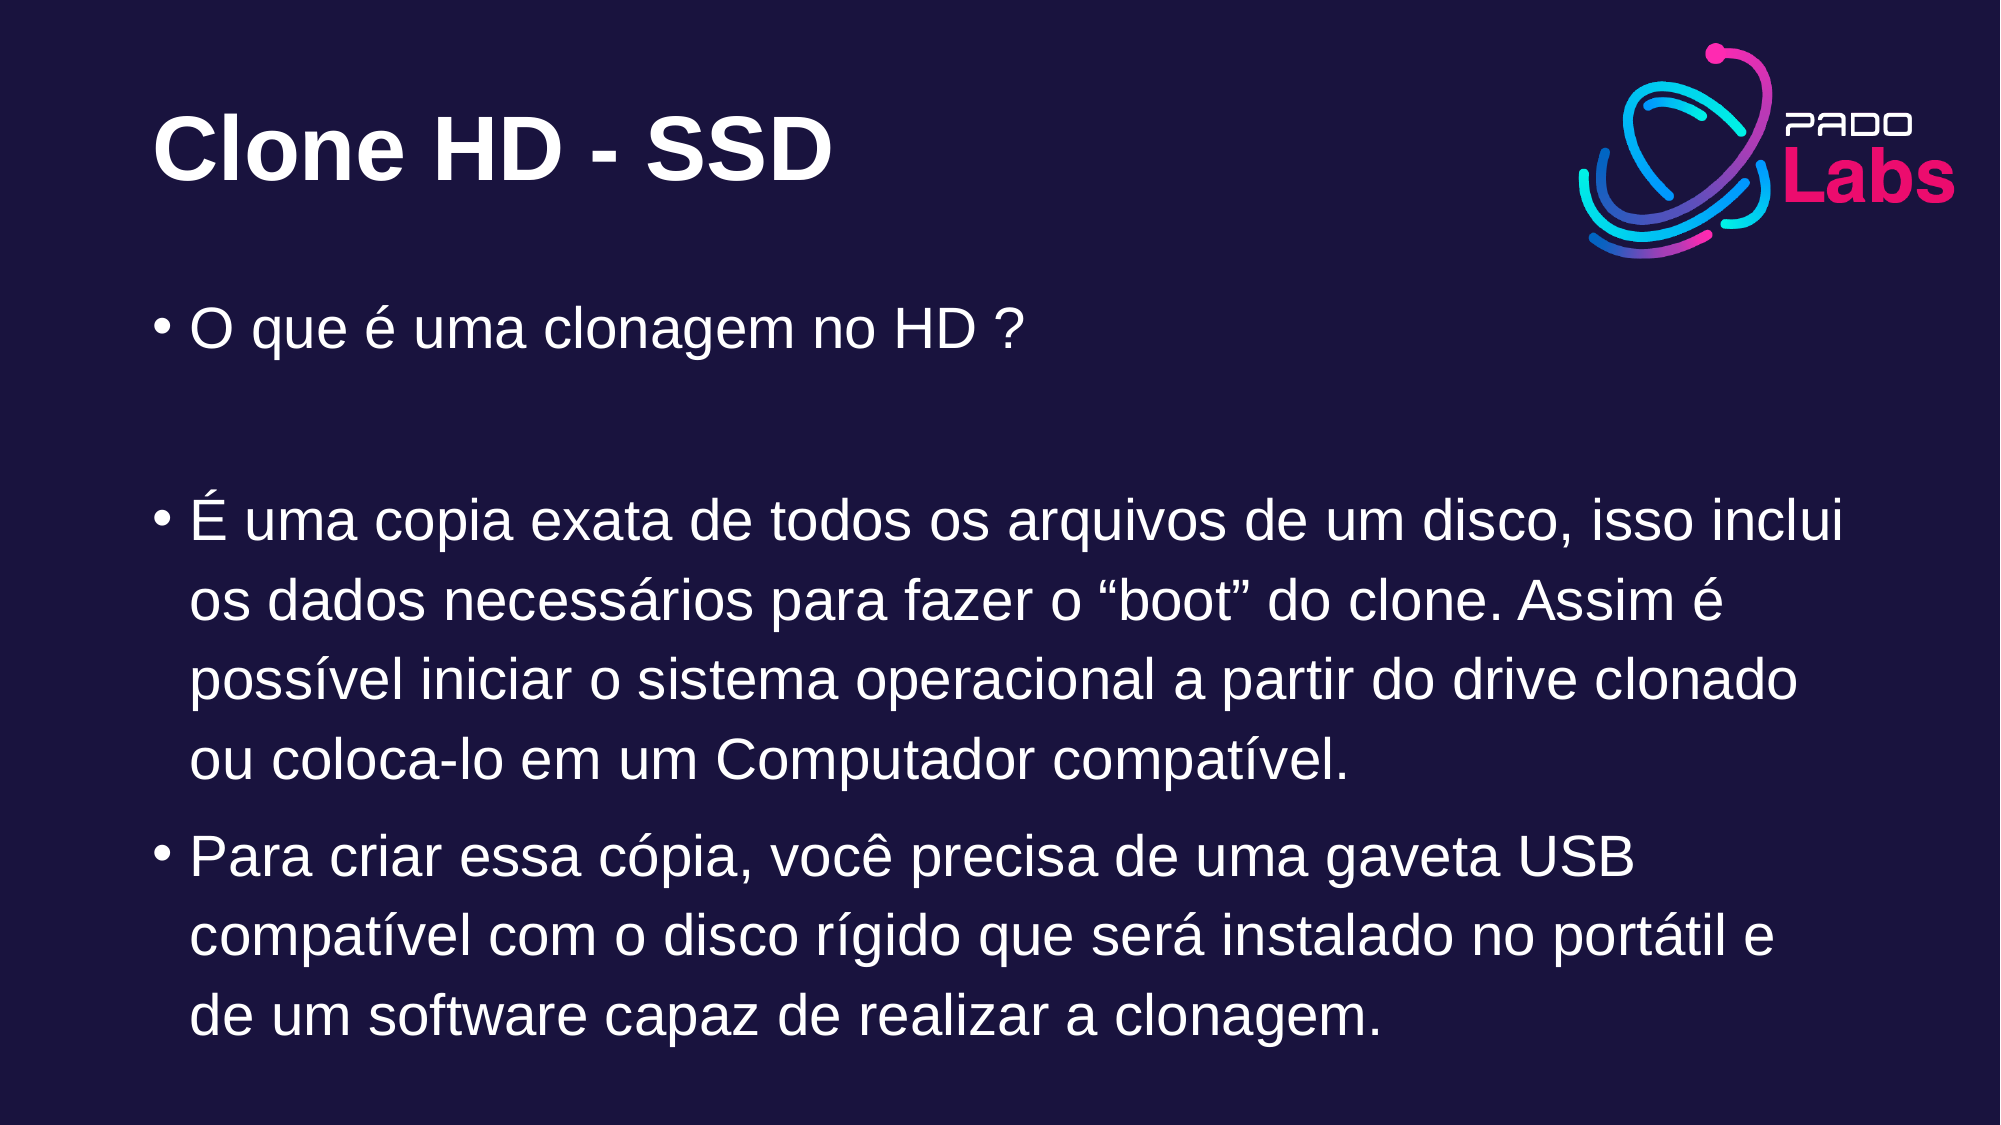

# Clone HD - SSD
O que é uma clonagem no HD ?

É uma copia exata de todos os arquivos de um disco, isso inclui os dados necessários para fazer o “boot” do clone. Assim é possível iniciar o sistema operacional a partir do drive clonado ou coloca-lo em um Computador compatível.
Para criar essa cópia, você precisa de uma gaveta USB compatível com o disco rígido que será instalado no portátil e de um software capaz de realizar a clonagem.